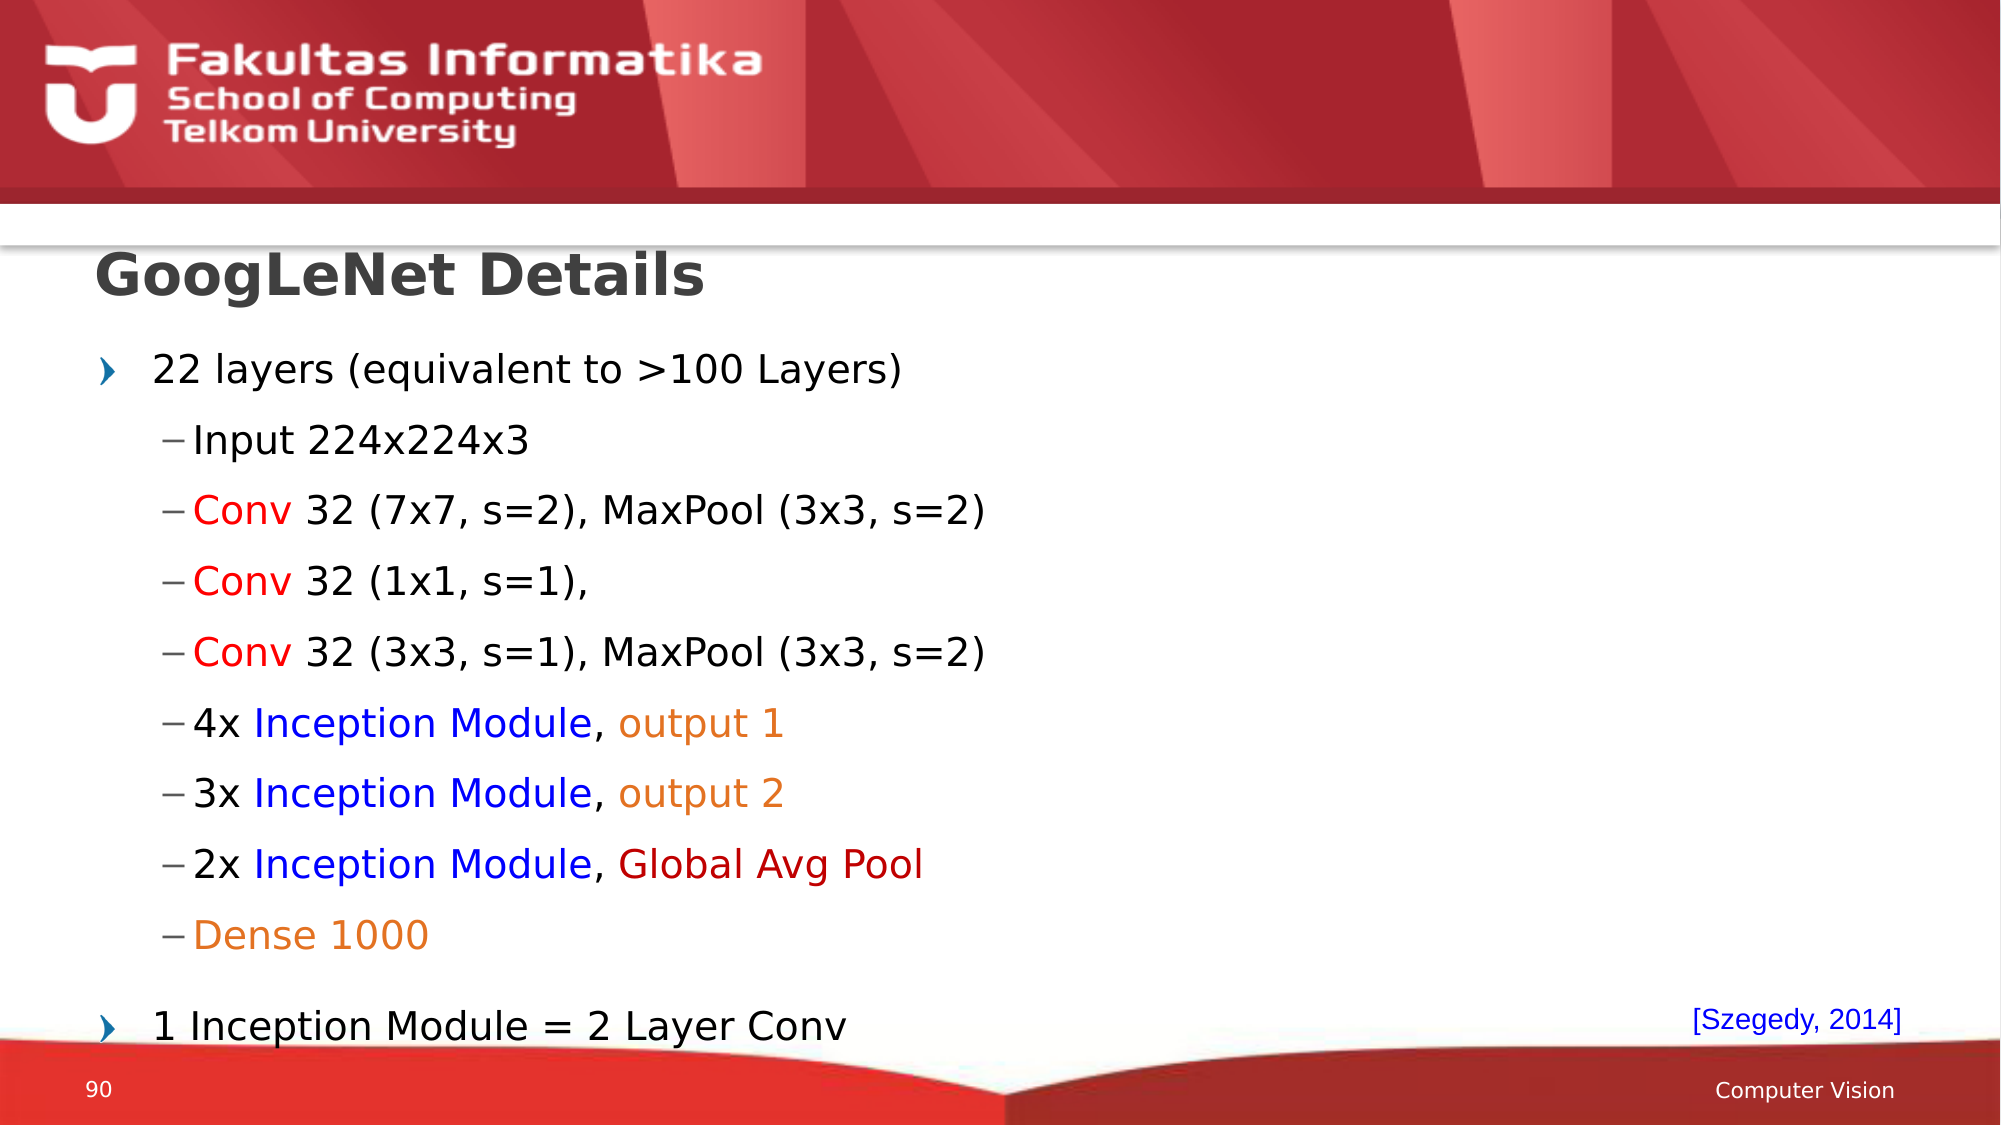

# GoogLeNet Details
22 layers (equivalent to >100 Layers)
Input 224x224x3
Conv 32 (7x7, s=2), MaxPool (3x3, s=2)
Conv 32 (1x1, s=1),
Conv 32 (3x3, s=1), MaxPool (3x3, s=2)
4x Inception Module, output 1
3x Inception Module, output 2
2x Inception Module, Global Avg Pool
Dense 1000
1 Inception Module = 2 Layer Conv
[Szegedy, 2014]
Computer Vision
90